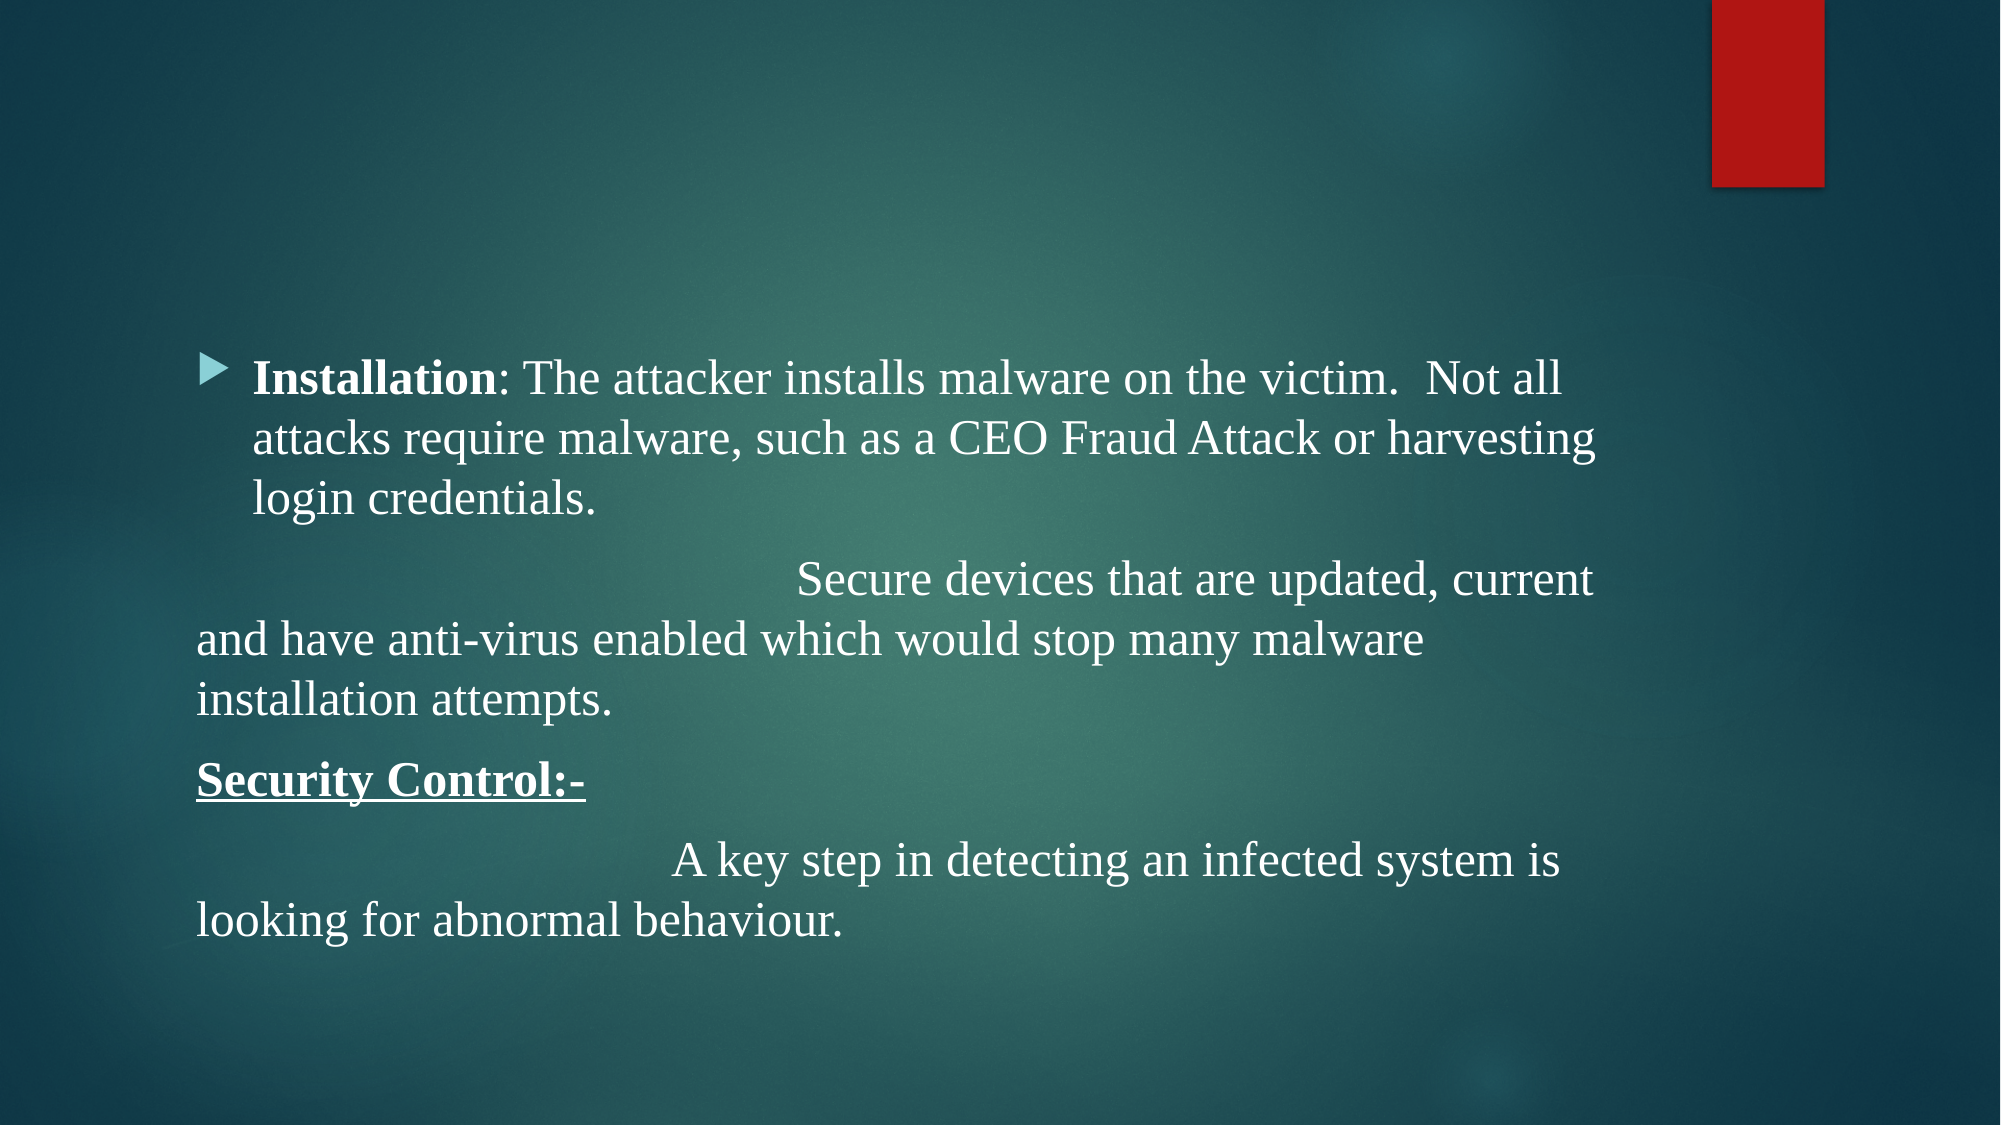

Installation: The attacker installs malware on the victim.  Not all attacks require malware, such as a CEO Fraud Attack or harvesting login credentials.
				Secure devices that are updated, current and have anti-virus enabled which would stop many malware installation attempts.
Security Control:-
			  A key step in detecting an infected system is looking for abnormal behaviour.